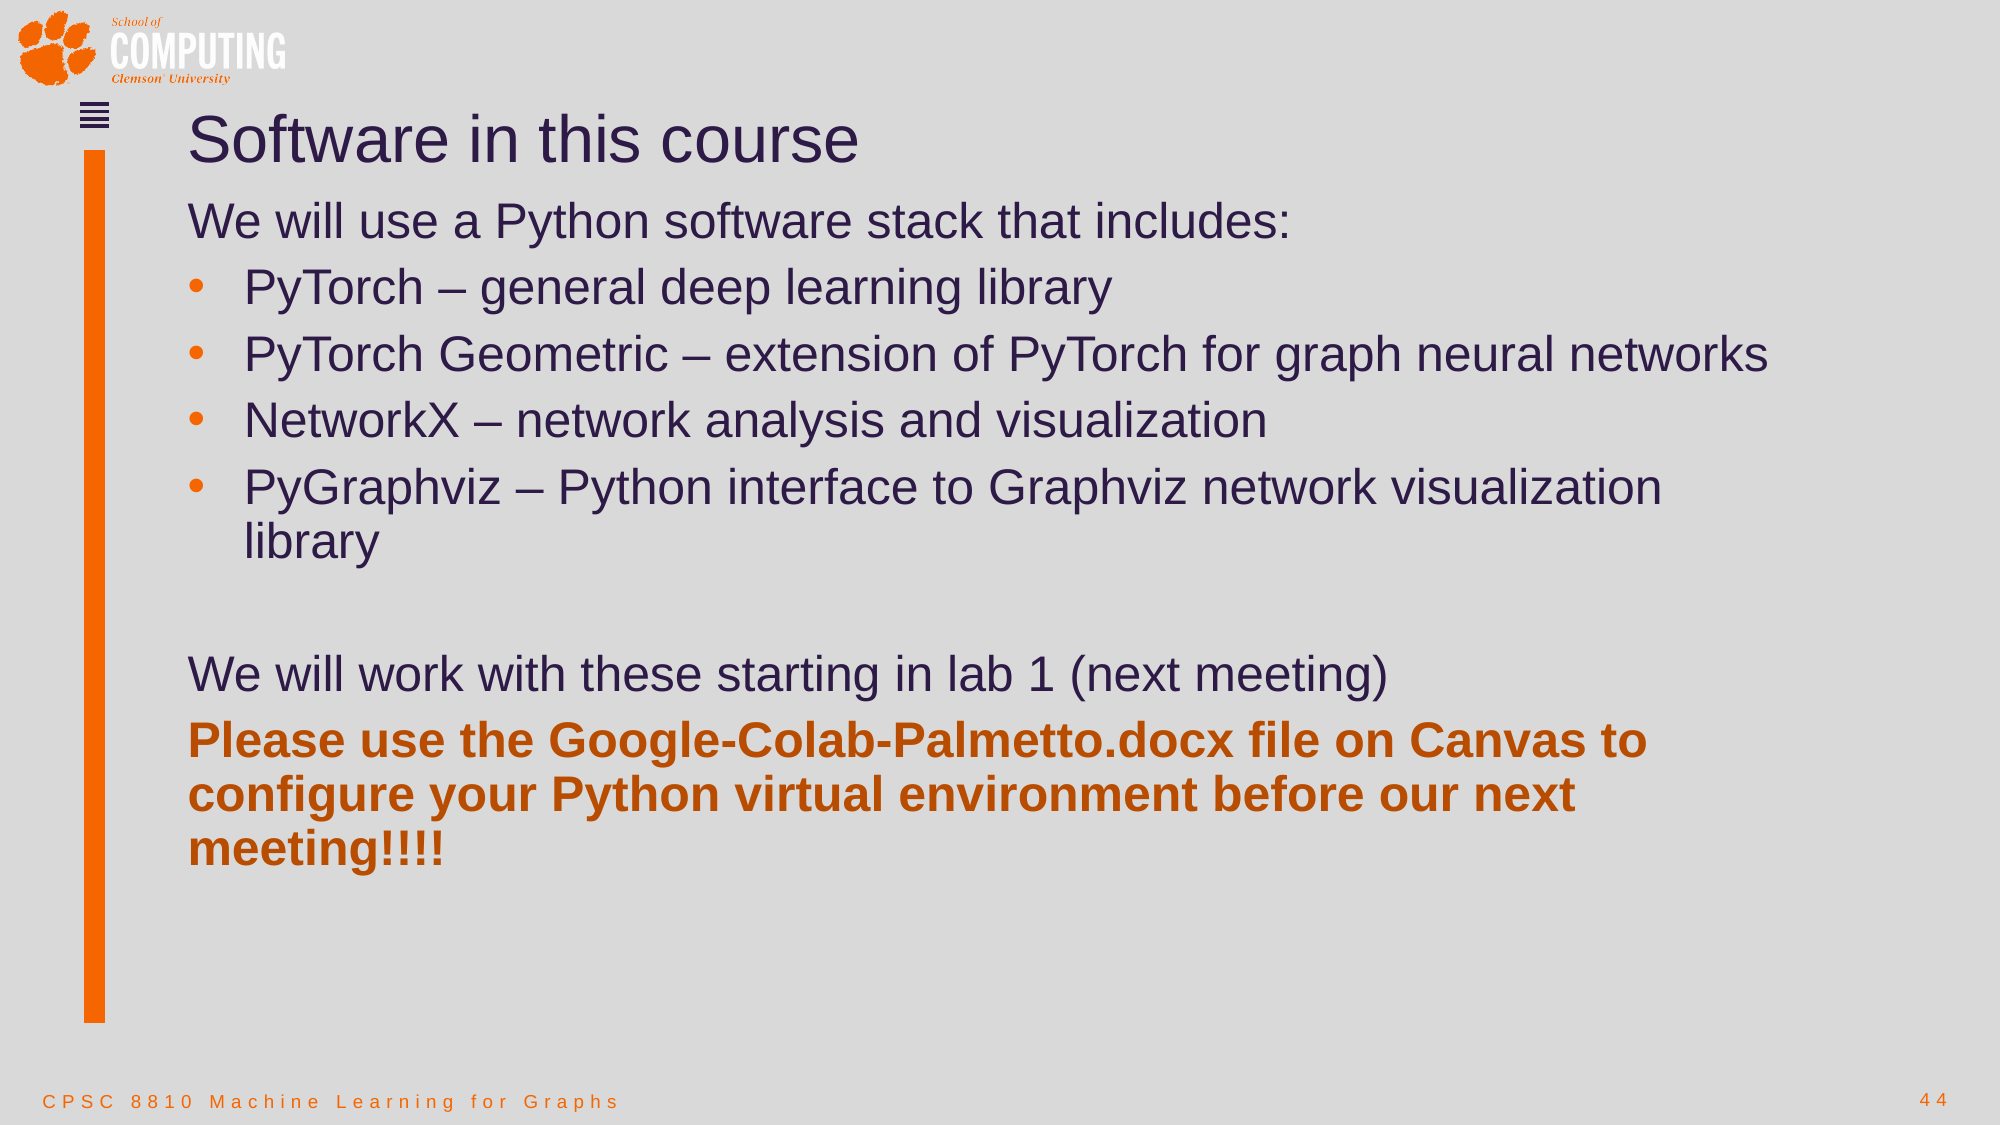

# Software in this course
We will use a Python software stack that includes:
PyTorch – general deep learning library
PyTorch Geometric – extension of PyTorch for graph neural networks
NetworkX – network analysis and visualization
PyGraphviz – Python interface to Graphviz network visualization library

We will work with these starting in lab 1 (next meeting)
Please use the Google-Colab-Palmetto.docx file on Canvas to configure your Python virtual environment before our next meeting!!!!